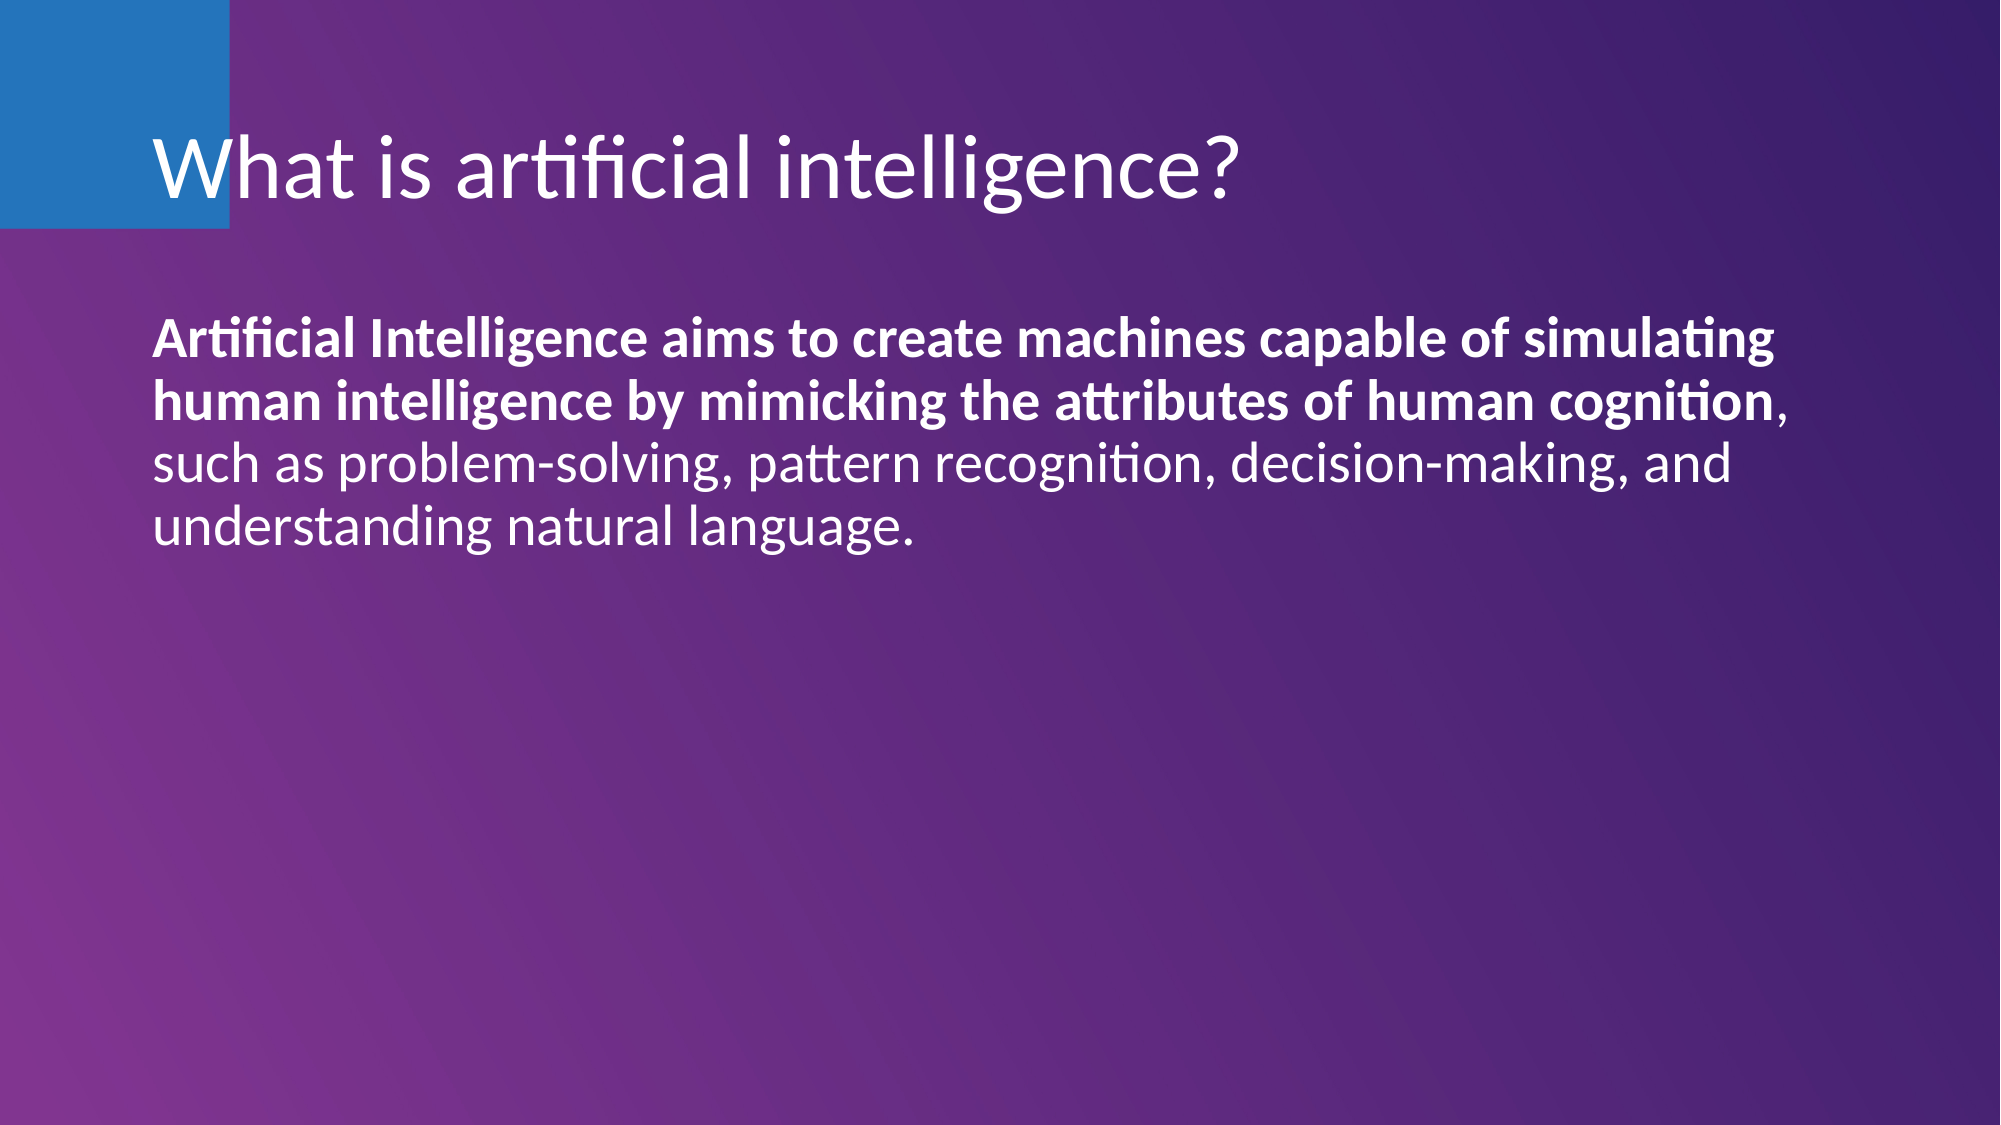

# What is artificial intelligence?
Artificial Intelligence aims to create machines capable of simulating human intelligence by mimicking the attributes of human cognition, such as problem-solving, pattern recognition, decision-making, and understanding natural language.